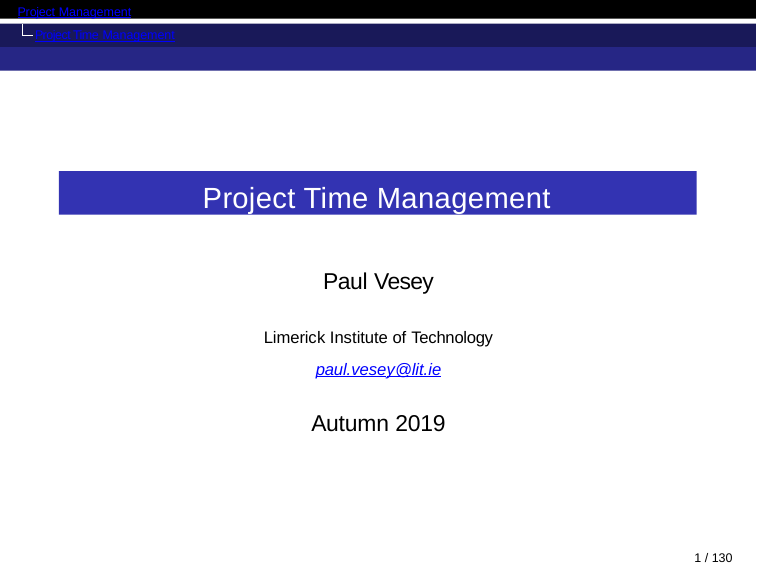

Project Management

Project Time Management

Project Time Management
Paul Vesey

Limerick Institute of Technology
paul.vesey@lit.ie

Autumn 2019
1 / 130